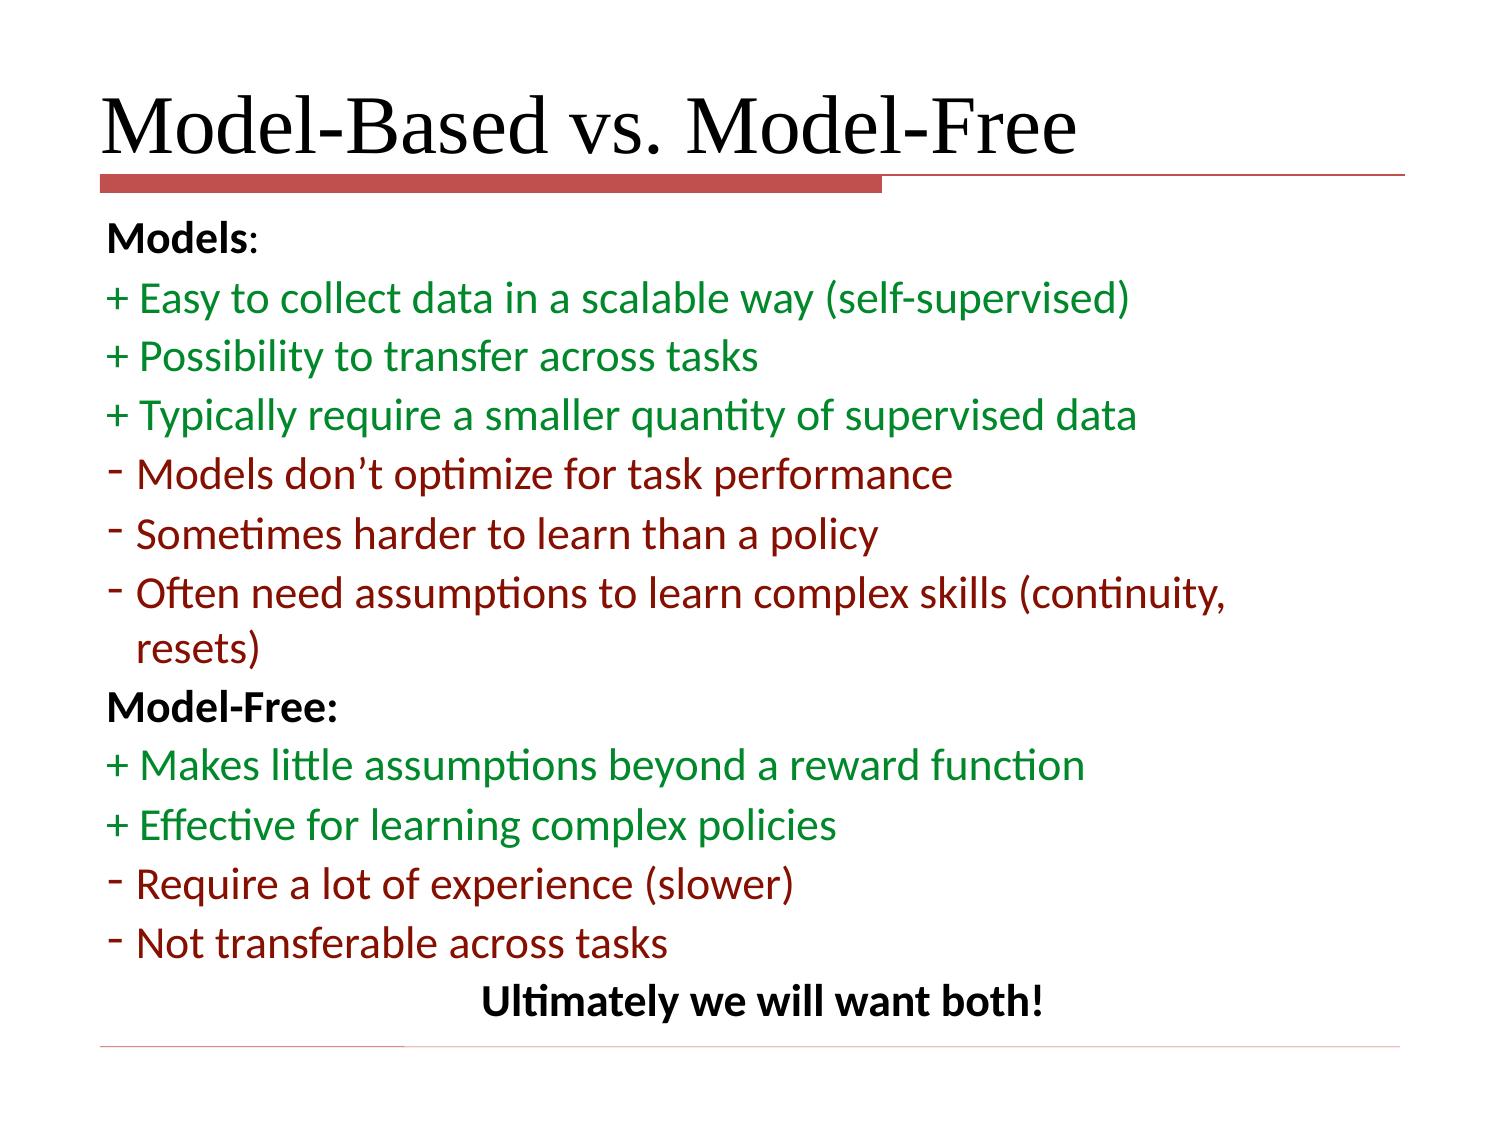

# Model-Based vs. Model-Free
Models:
+ Easy to collect data in a scalable way (self-supervised)
+ Possibility to transfer across tasks
+ Typically require a smaller quantity of supervised data
Models don’t optimize for task performance
Sometimes harder to learn than a policy
Often need assumptions to learn complex skills (continuity, resets)
Model-Free:
+ Makes little assumptions beyond a reward function
+ Effective for learning complex policies
Require a lot of experience (slower)
Not transferable across tasks
Ultimately we will want both!